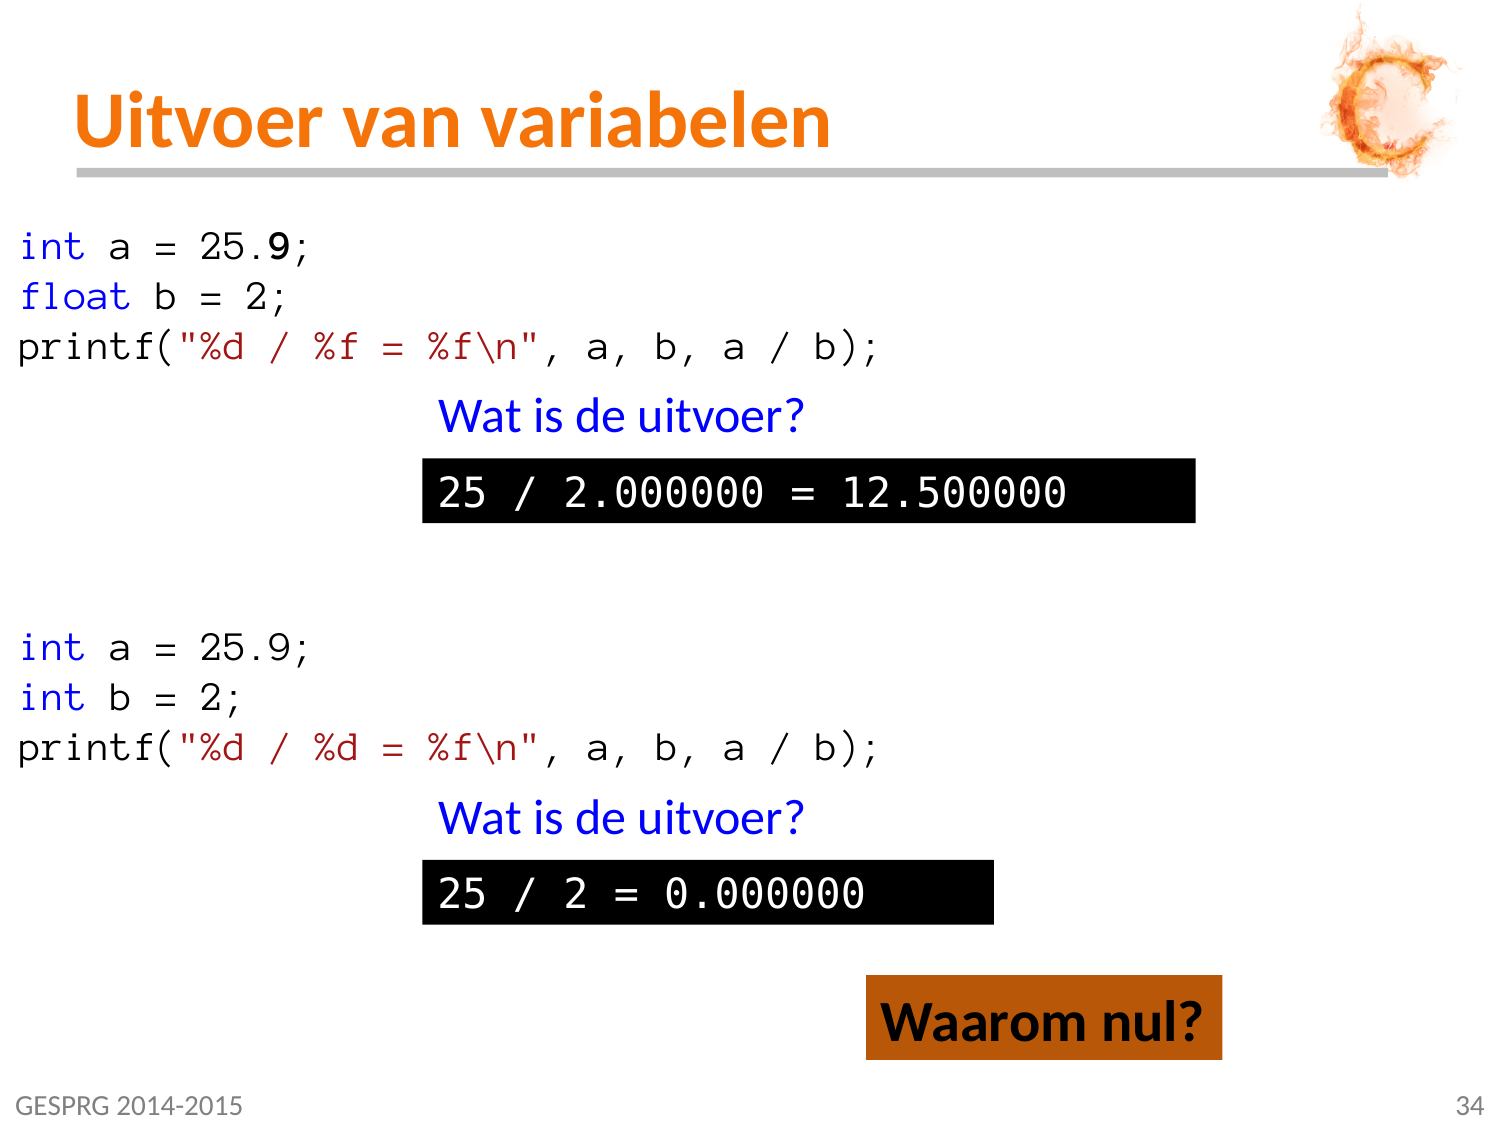

# Uitvoer van variabelen
int a = 25.9;
float b = 2;
printf("%d / %f = %f\n", a, b, a / b);
Wat is de uitvoer?
25 / 2.000000 = 12.500000
int a = 25.9;
int b = 2;
printf("%d / %d = %f\n", a, b, a / b);
Wat is de uitvoer?
25 / 2 = 0.000000
Waarom nul?
GESPRG 2014-2015
34